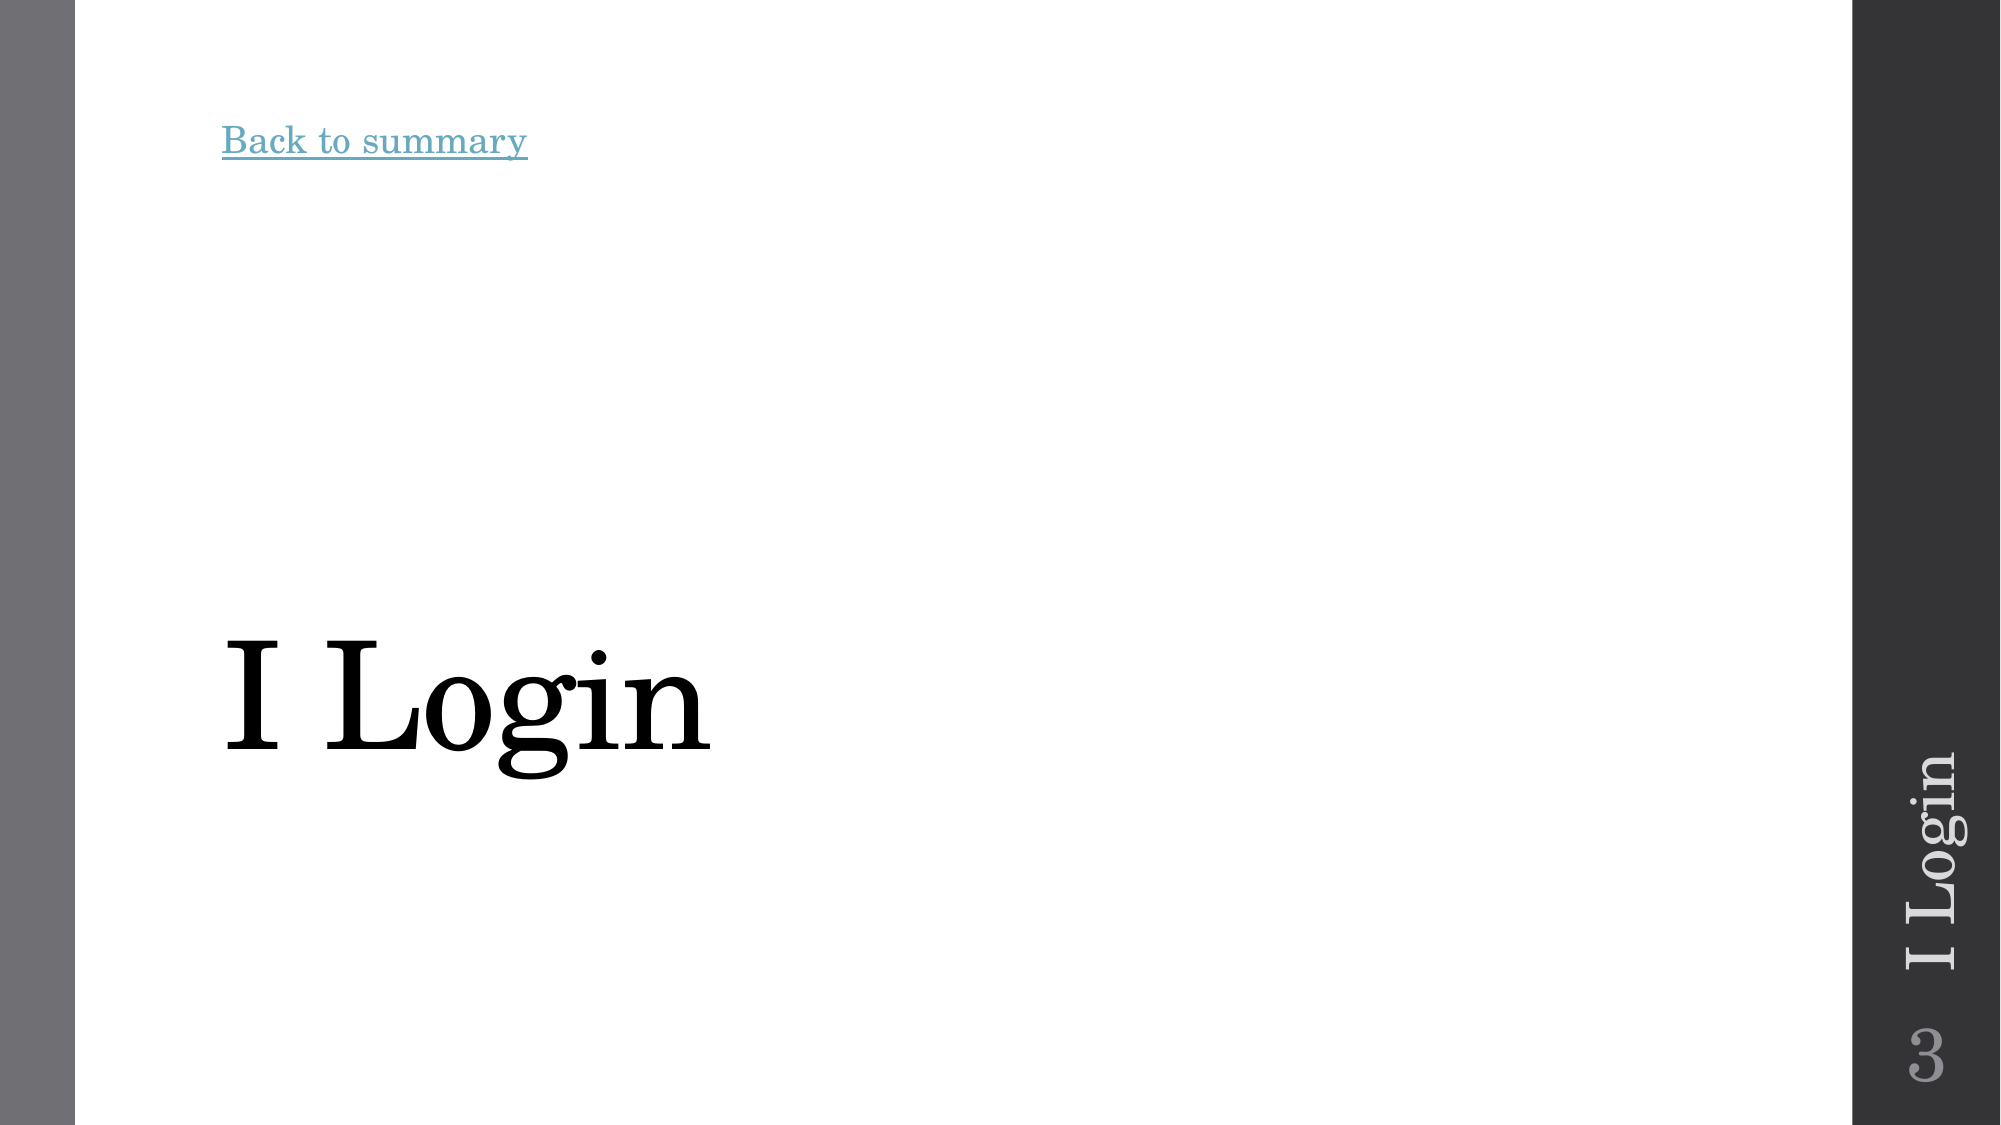

Back to summary
# I Login
I Login

3